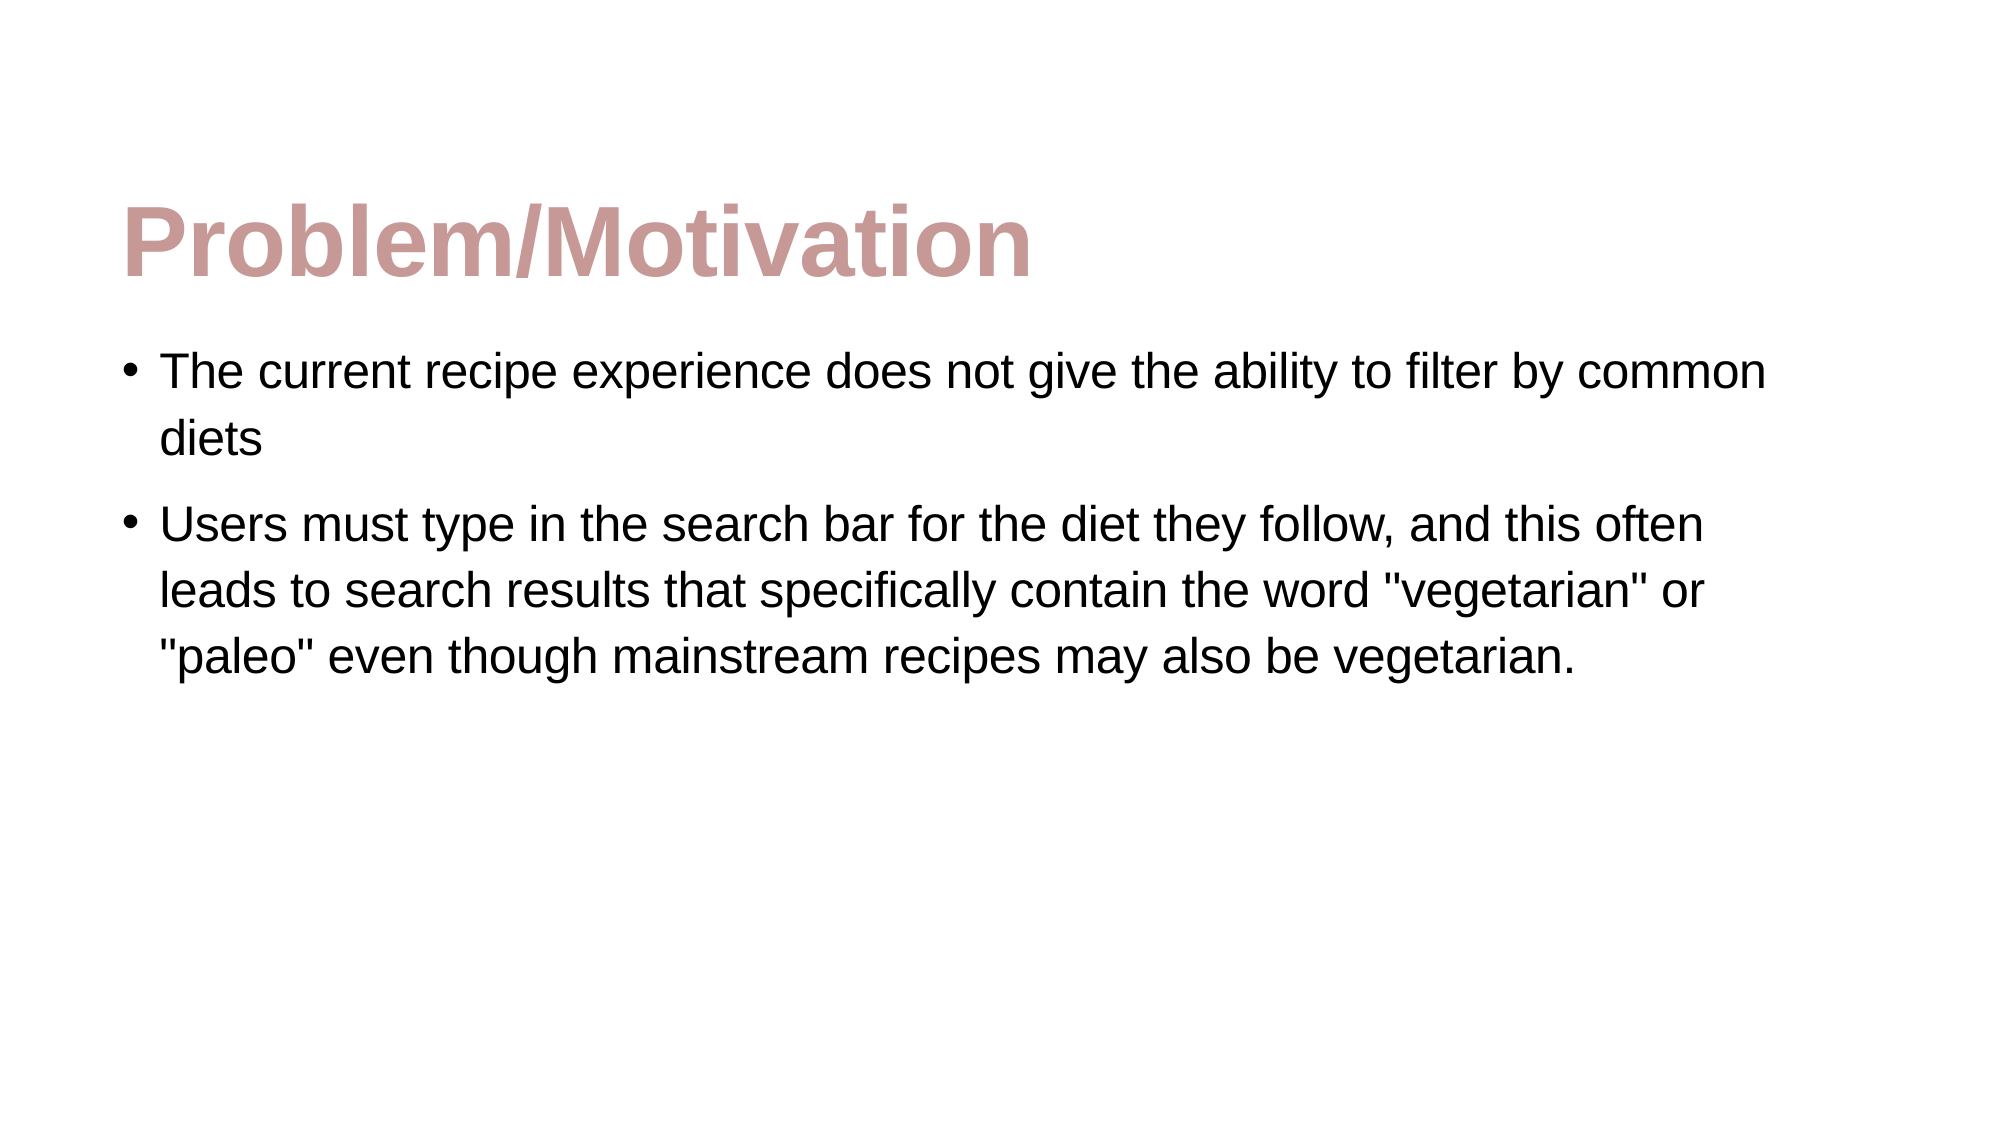

# Problem/Motivation
The current recipe experience does not give the ability to filter by common diets
Users must type in the search bar for the diet they follow, and this often leads to search results that specifically contain the word "vegetarian" or "paleo" even though mainstream recipes may also be vegetarian.